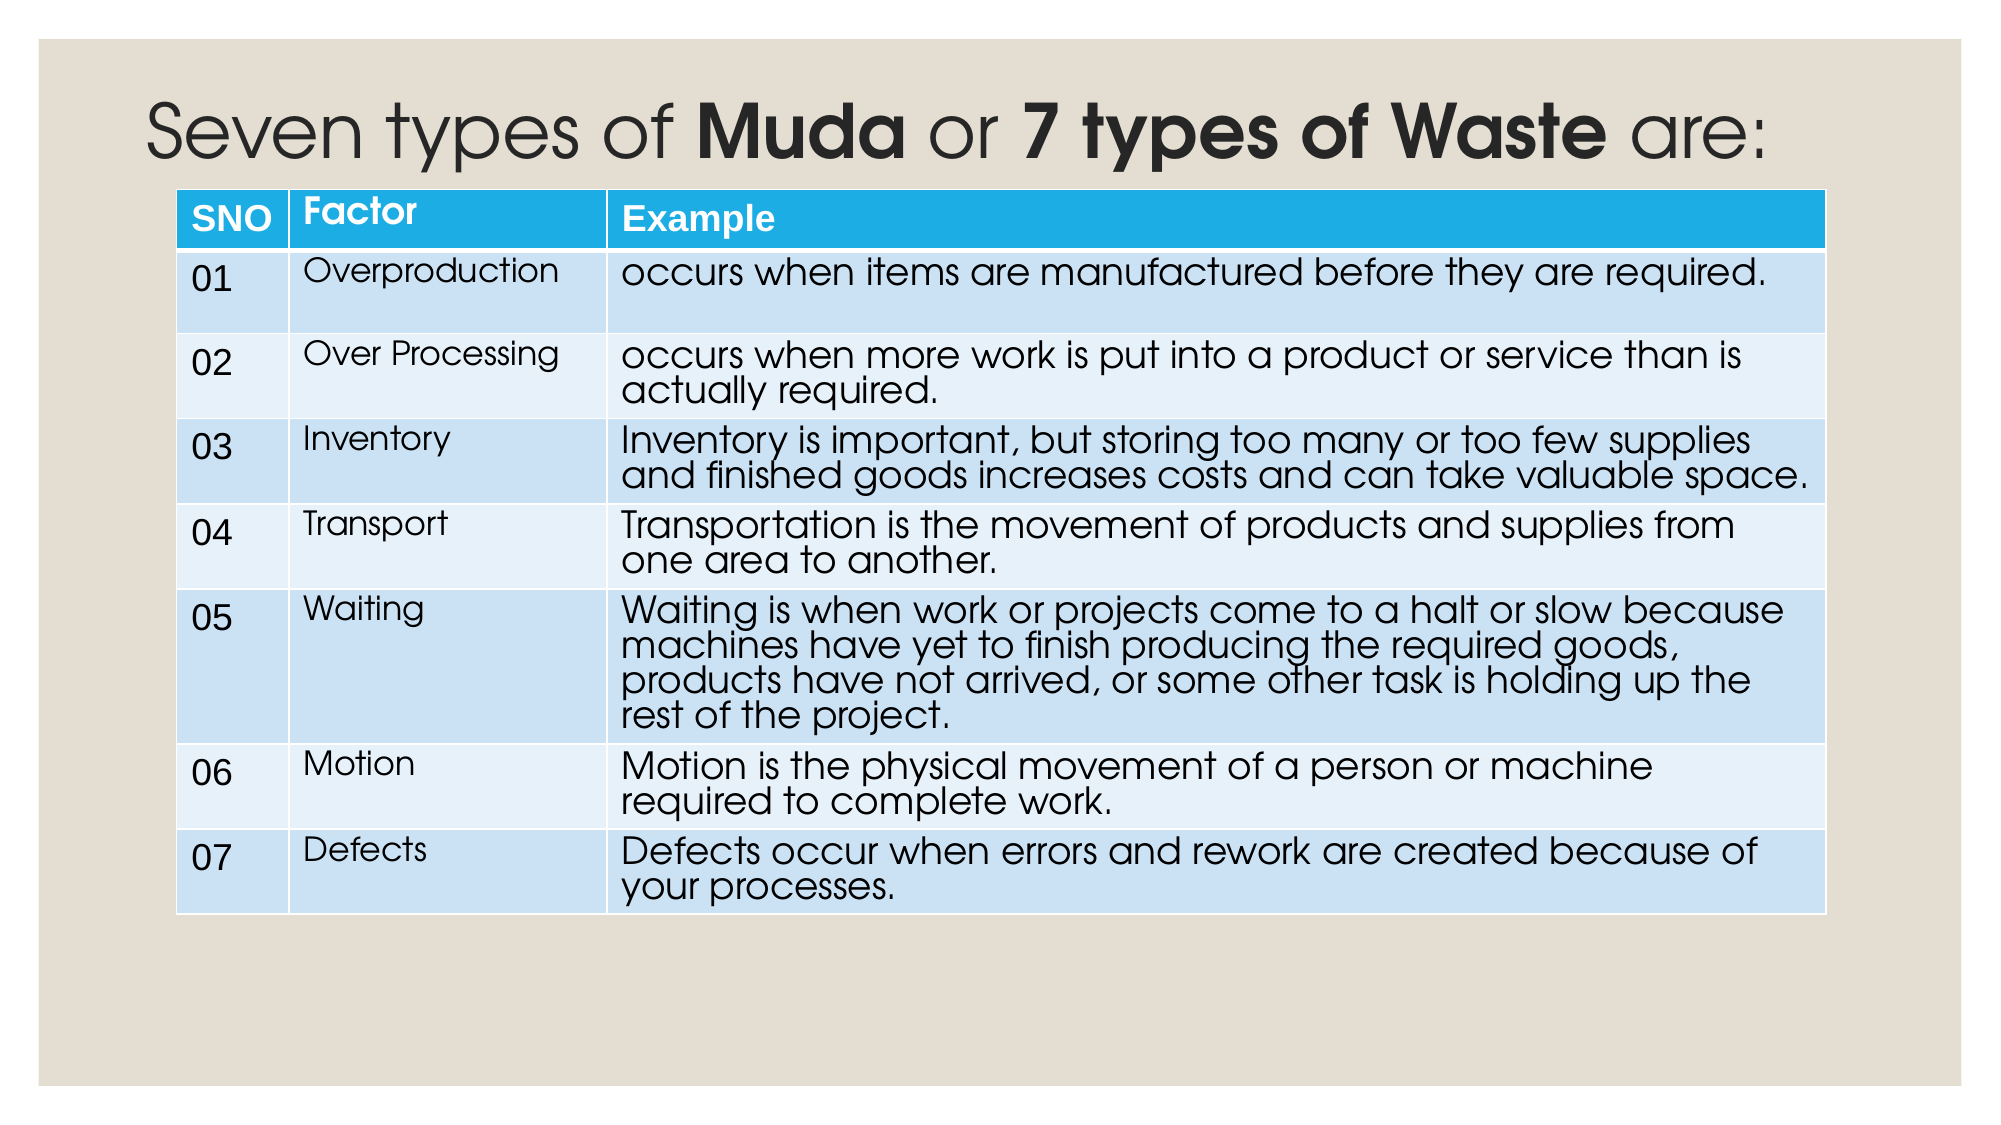

# Seven types of Muda or 7 types of Waste are:
| SNO | Factor | Example |
| --- | --- | --- |
| 01 | Overproduction | occurs when items are manufactured before they are required. |
| 02 | Over Processing | occurs when more work is put into a product or service than is actually required. |
| 03 | Inventory | Inventory is important, but storing too many or too few supplies and finished goods increases costs and can take valuable space. |
| 04 | Transport | Transportation is the movement of products and supplies from one area to another. |
| 05 | Waiting | Waiting is when work or projects come to a halt or slow because machines have yet to finish producing the required goods, products have not arrived, or some other task is holding up the rest of the project. |
| 06 | Motion | Motion is the physical movement of a person or machine required to complete work. |
| 07 | Defects | Defects occur when errors and rework are created because of your processes. |